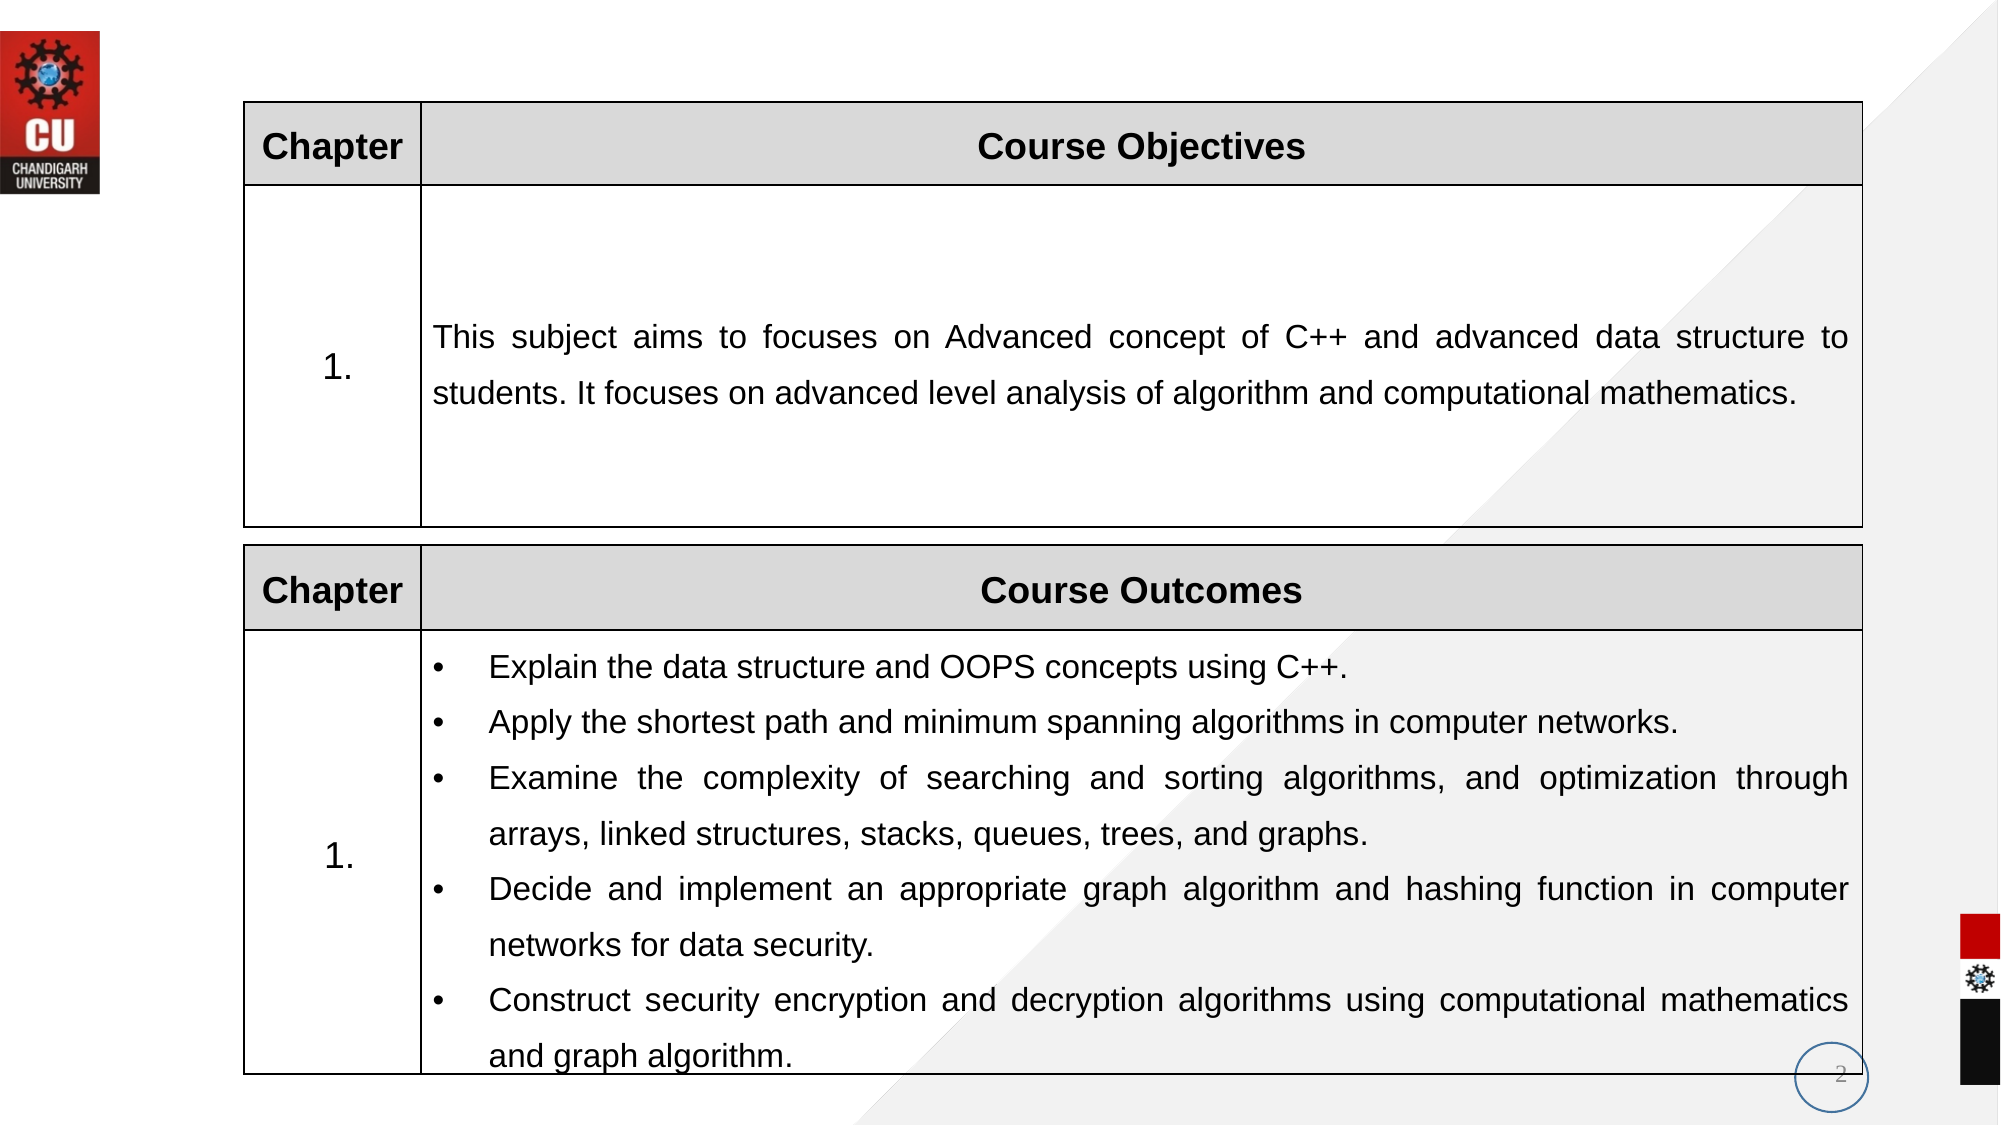

| Chapter | Course Objectives |
| --- | --- |
| 1. | This subject aims to focuses on Advanced concept of C++ and advanced data structure to students. It focuses on advanced level analysis of algorithm and computational mathematics. |
| Chapter | Course Outcomes |
| --- | --- |
| 1. | Explain the data structure and OOPS concepts using C++. Apply the shortest path and minimum spanning algorithms in computer networks. Examine the complexity of searching and sorting algorithms, and optimization through arrays, linked structures, stacks, queues, trees, and graphs. Decide and implement an appropriate graph algorithm and hashing function in computer networks for data security. Construct security encryption and decryption algorithms using computational mathematics and graph algorithm. |
2